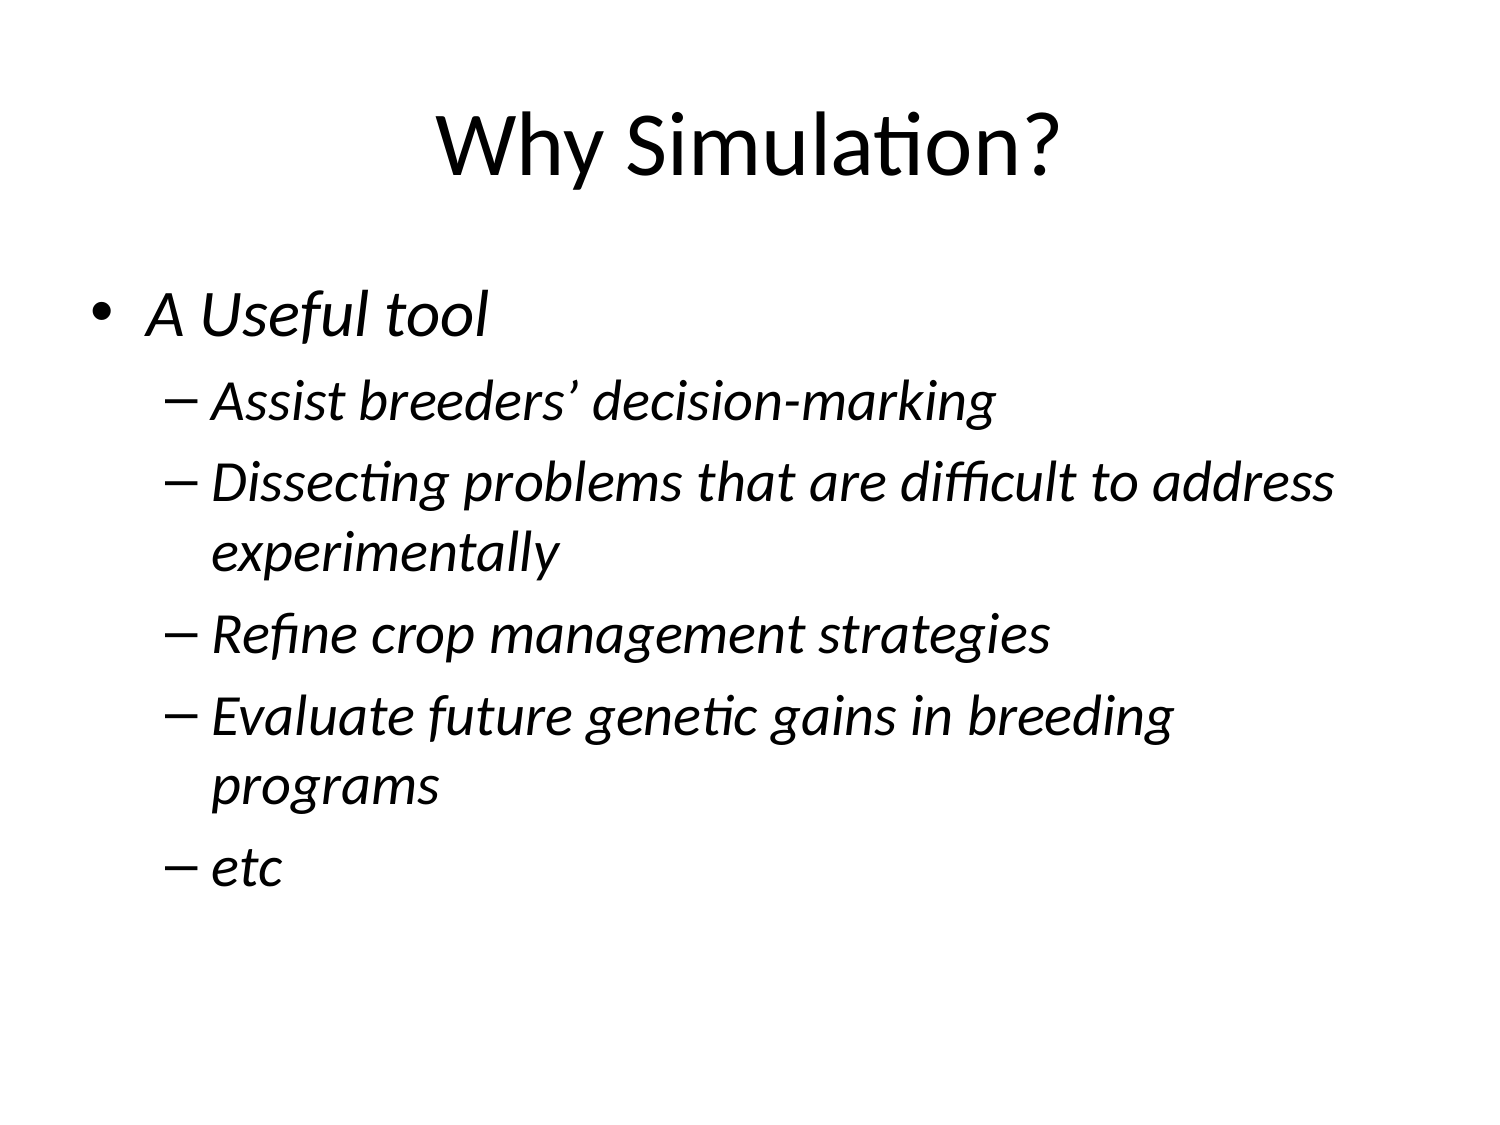

# Why Simulation?
A Useful tool
Assist breeders’ decision-marking
Dissecting problems that are difficult to address experimentally
Refine crop management strategies
Evaluate future genetic gains in breeding programs
etc